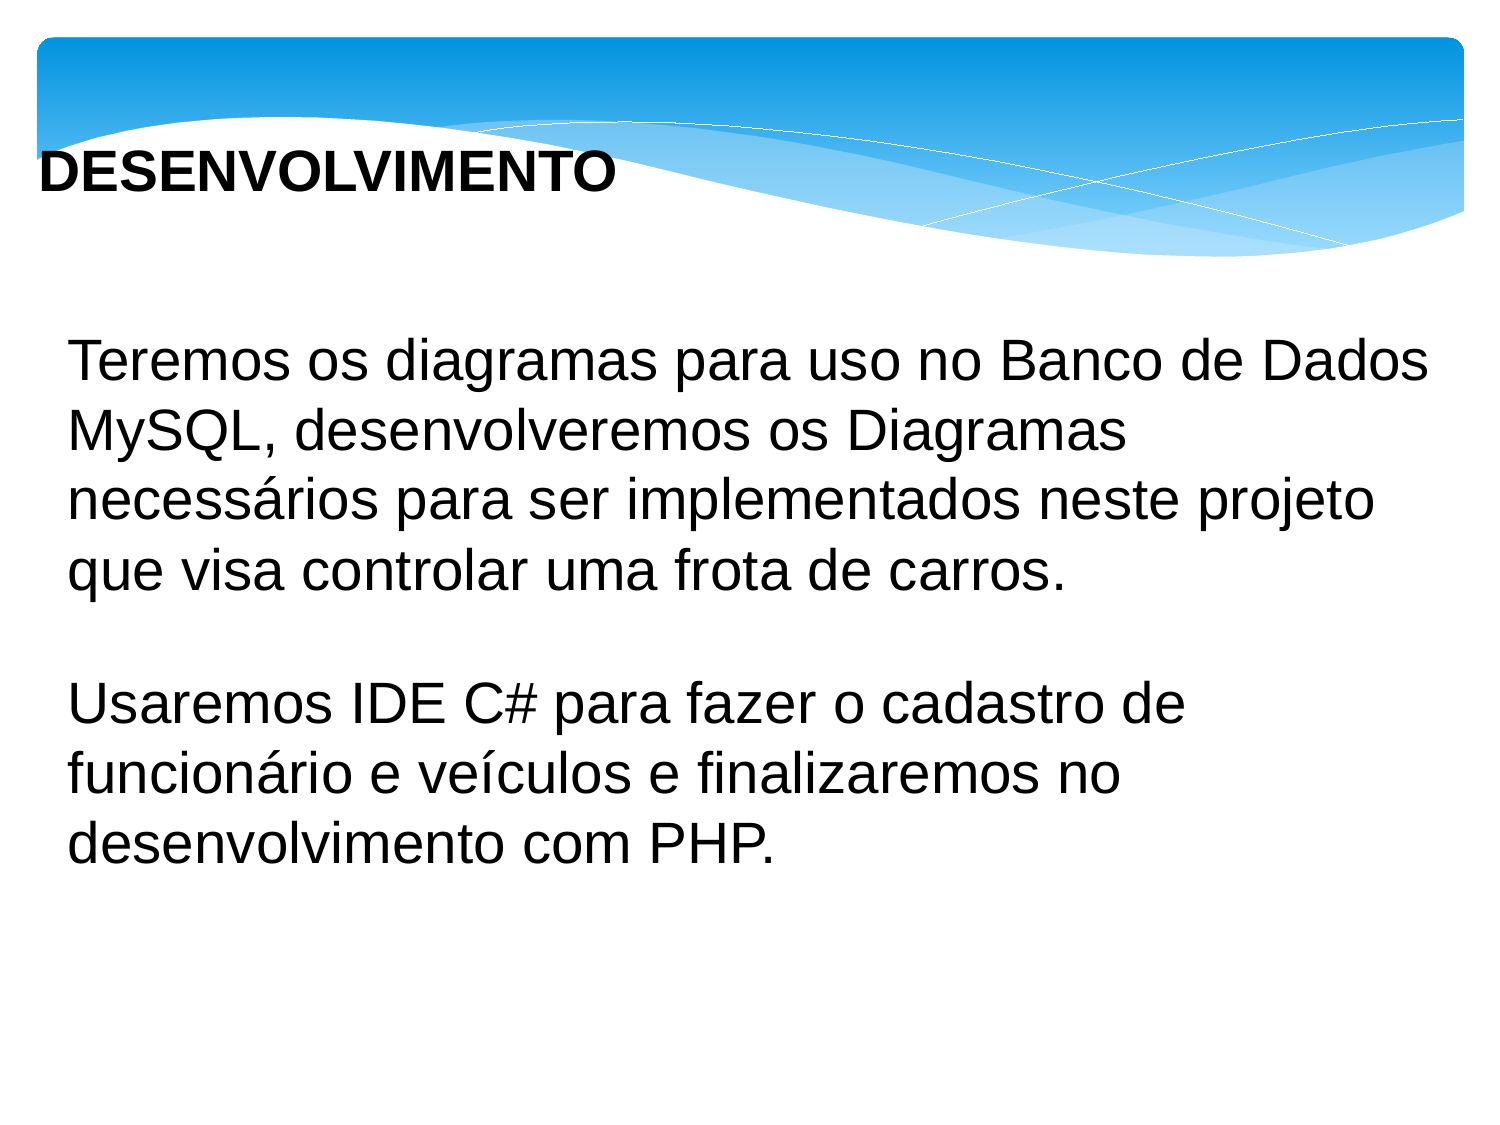

DESENVOLVIMENTO
Teremos os diagramas para uso no Banco de Dados MySQL, desenvolveremos os Diagramas necessários para ser implementados neste projeto que visa controlar uma frota de carros.
Usaremos IDE C# para fazer o cadastro de funcionário e veículos e finalizaremos no desenvolvimento com PHP.